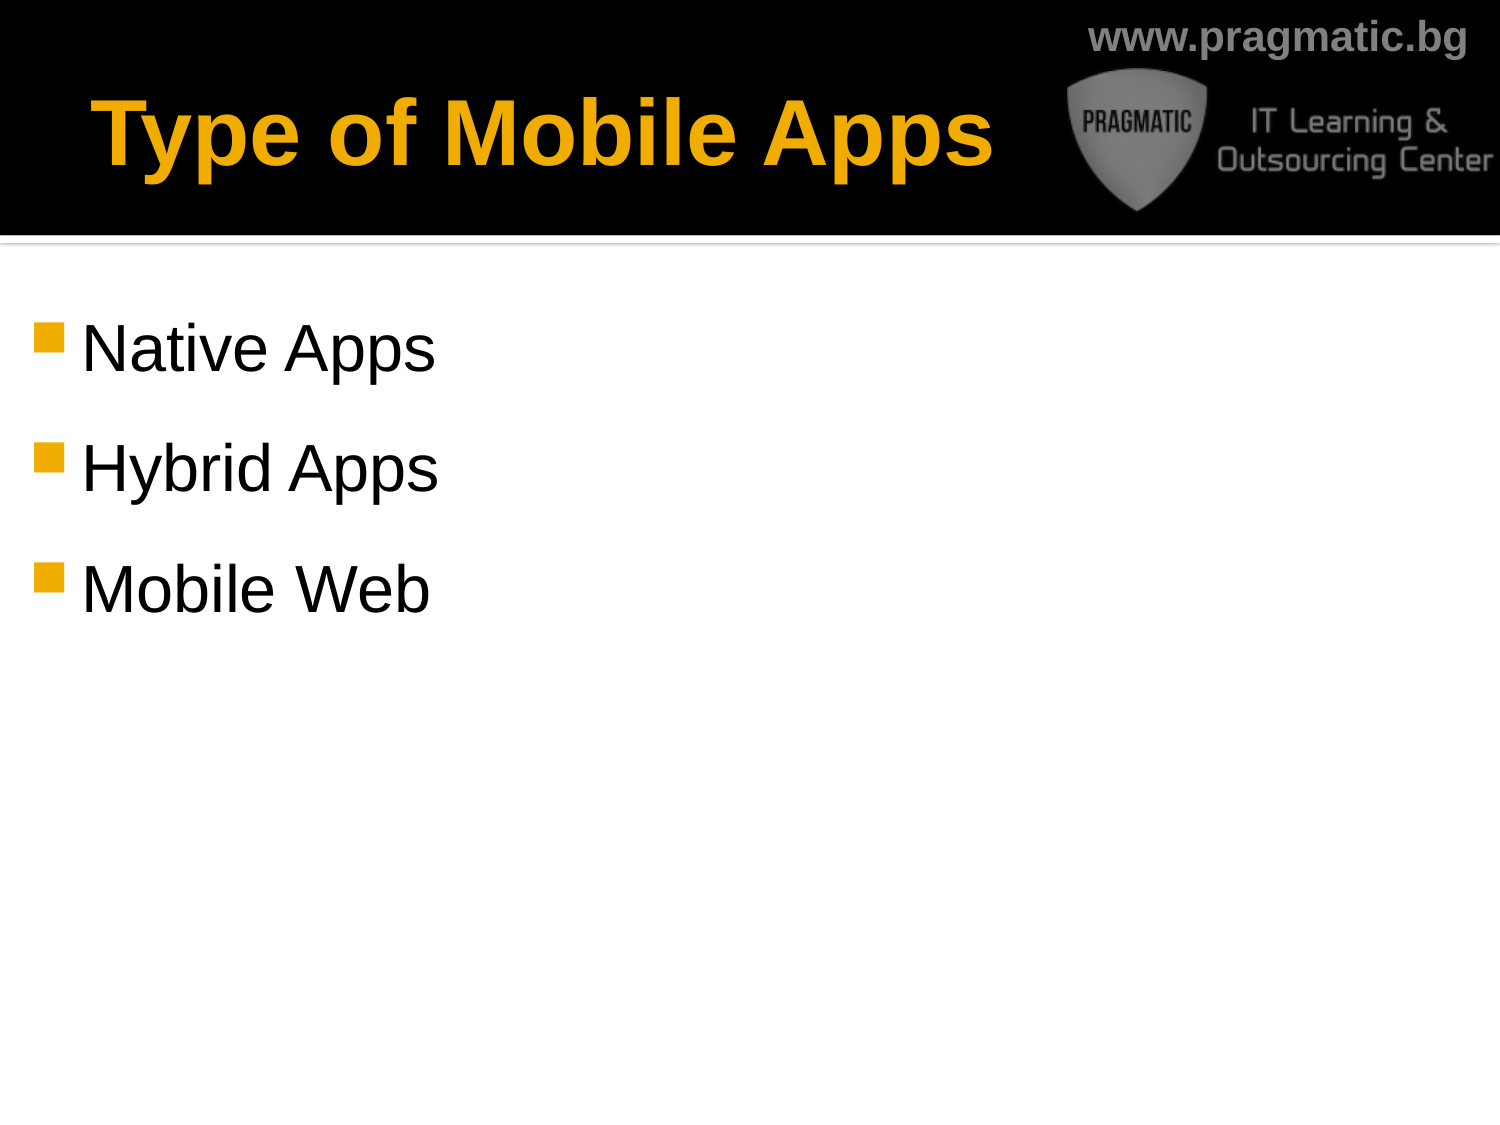

# Type of Mobile Apps
Native Apps
Hybrid Apps
Mobile Web